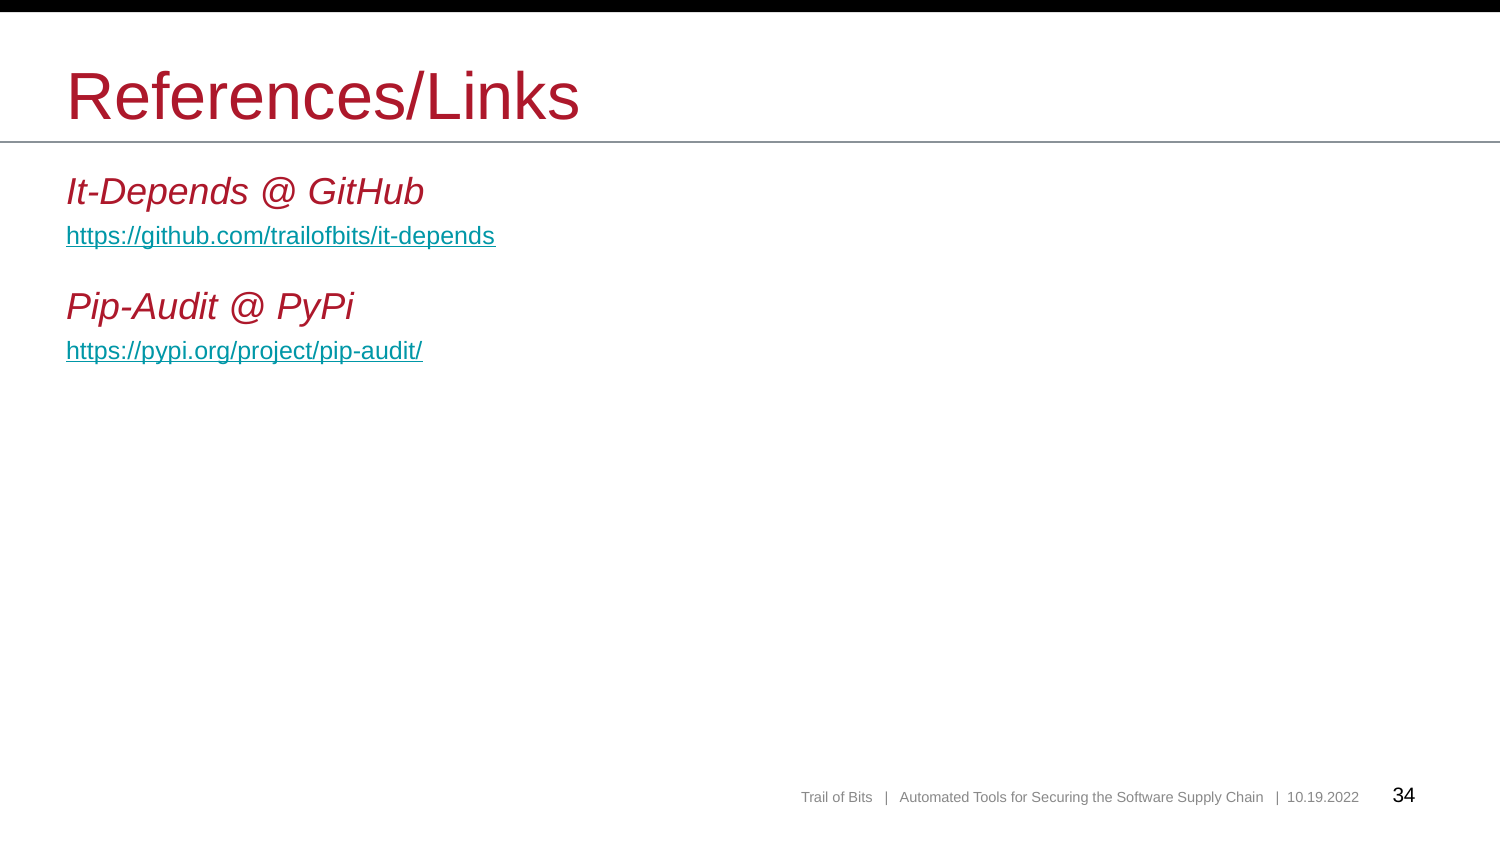

# References/Links
It-Depends @ GitHub
https://github.com/trailofbits/it-depends

Pip-Audit @ PyPi
https://pypi.org/project/pip-audit/

34